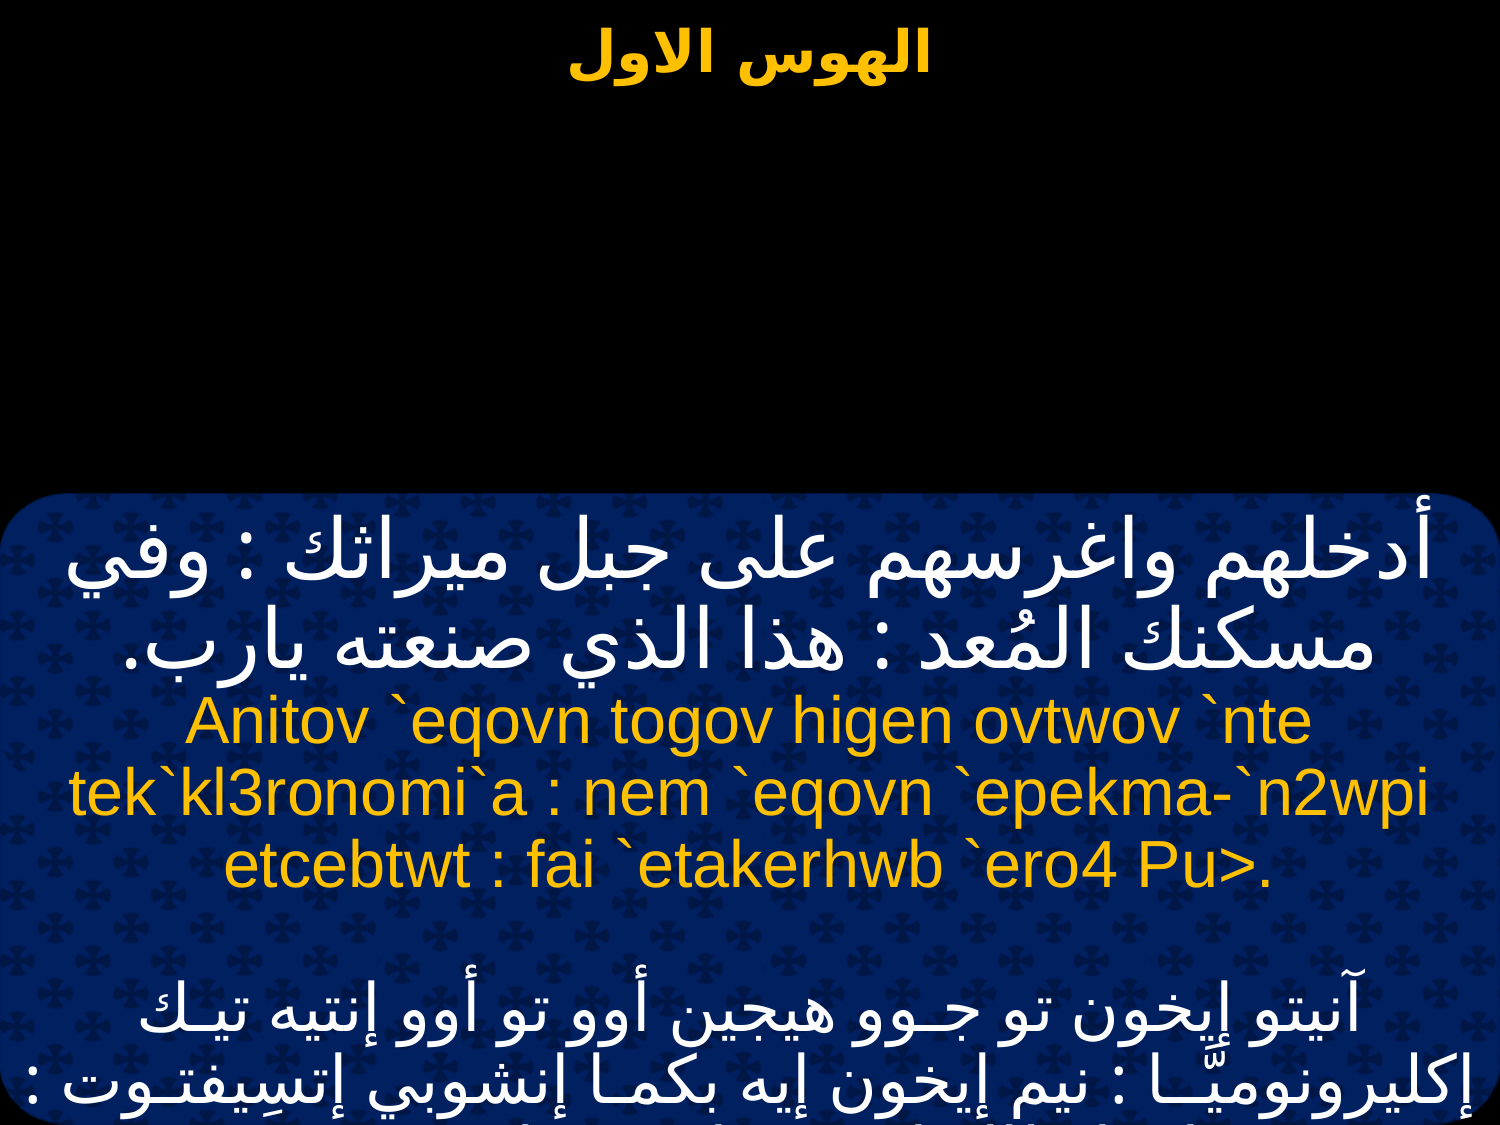

أدخلهم واغرسهم على جبل ميراثك : وفي مسكنك المُعد : هذا الذي صنعته يارب.
Anitov `eqovn togov higen ovtwov `nte tek`kl3ronomi`a : nem `eqovn `epekma-`n2wpi etcebtwt : fai `etakerhwb `ero4 Pu>.
آنيتو إيخون تو جـوو هيجين أوو تو أوو إنتيه تيـك إكليرونوميَّــا : نيم إيخون إيه بكمـا إنشوبي إتسِيفتـوت : فاي إيطاك إرهوب إيروف إبشويس .